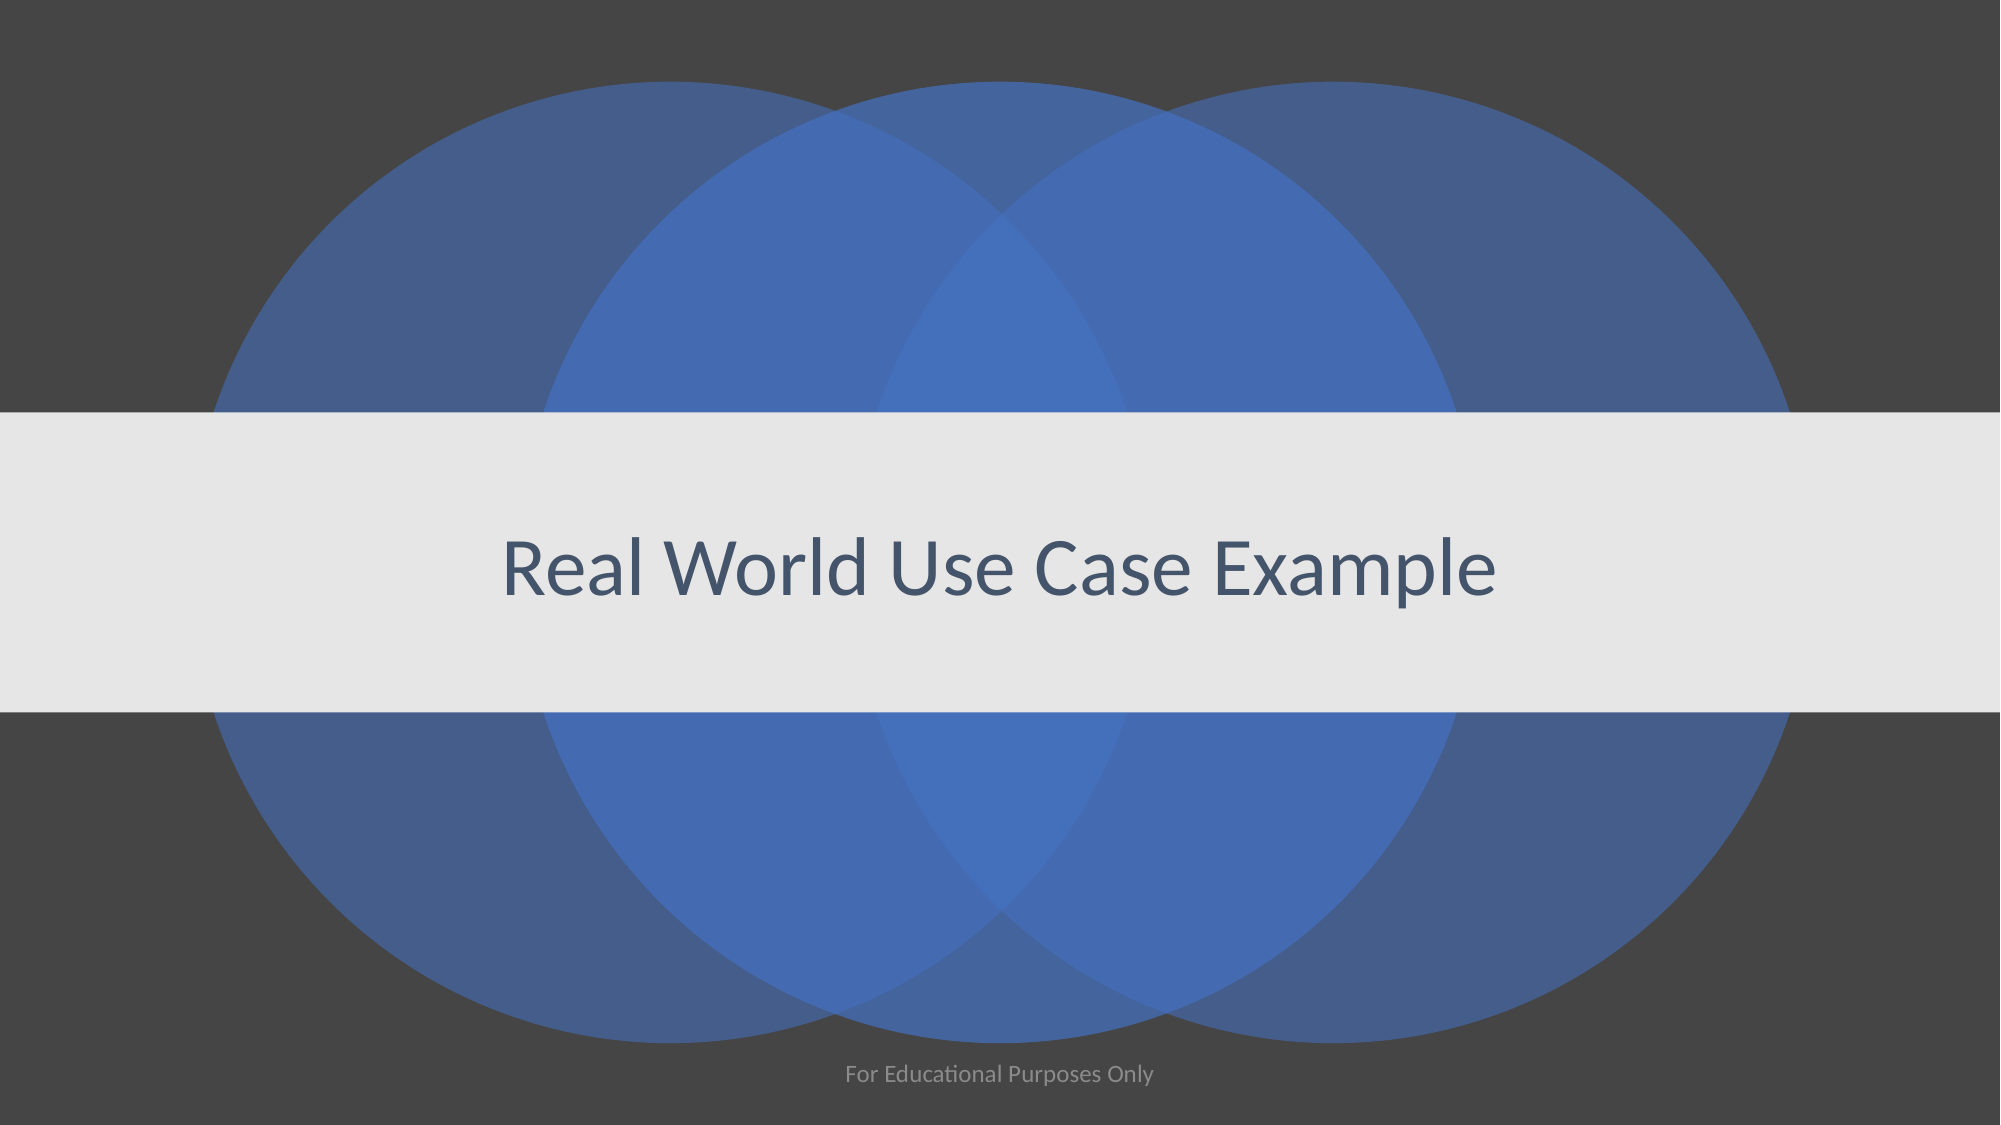

# Real World Use Case Example
For Educational Purposes Only